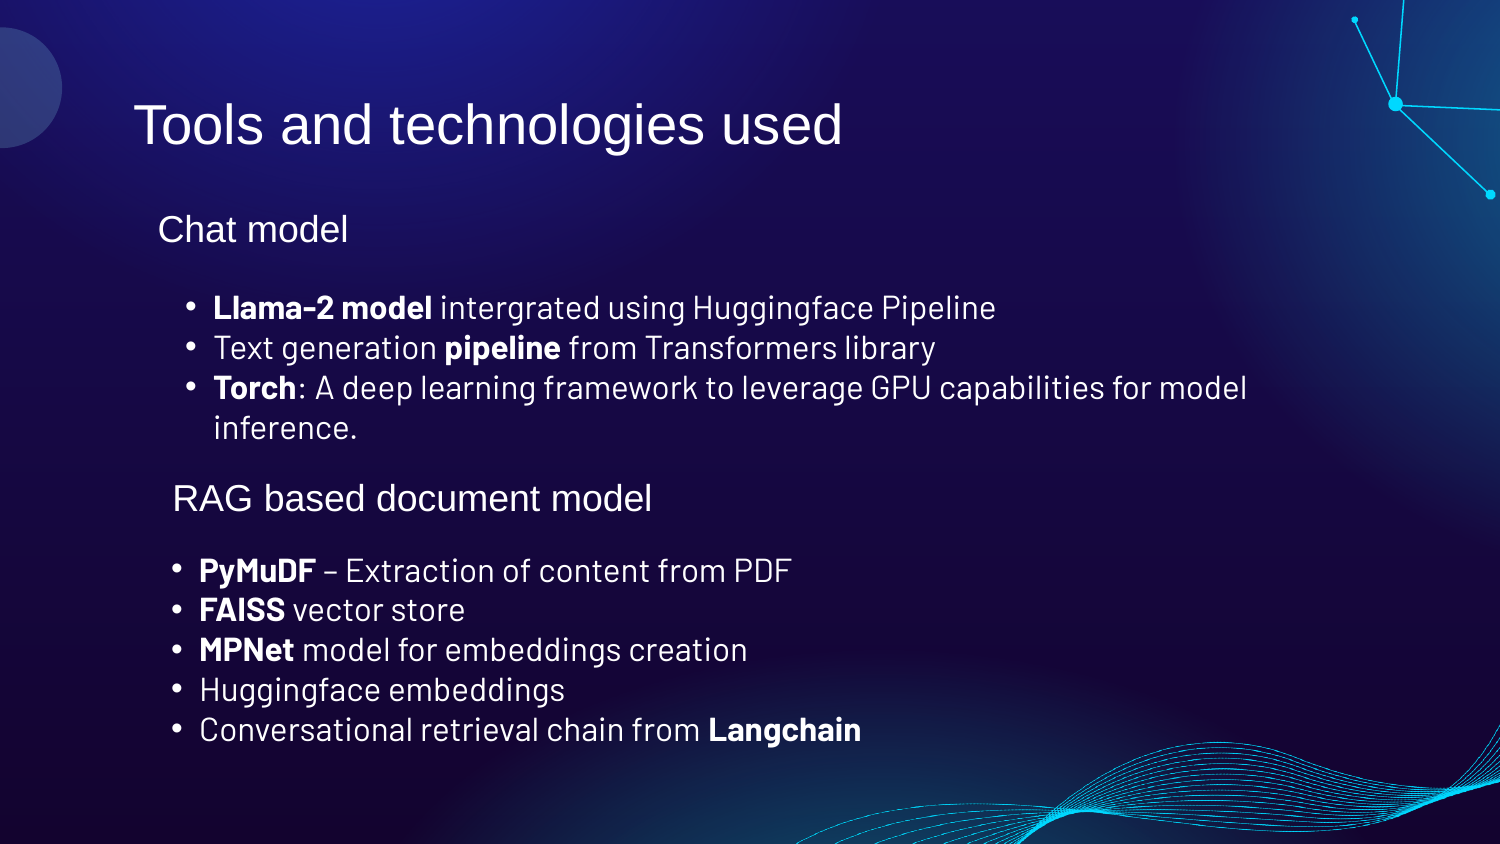

# Tools and technologies used
Chat model
Llama-2 model intergrated using Huggingface Pipeline
Text generation pipeline from Transformers library
Torch: A deep learning framework to leverage GPU capabilities for model inference.
RAG based document model
PyMuDF – Extraction of content from PDF
FAISS vector store
MPNet model for embeddings creation
Huggingface embeddings
Conversational retrieval chain from Langchain